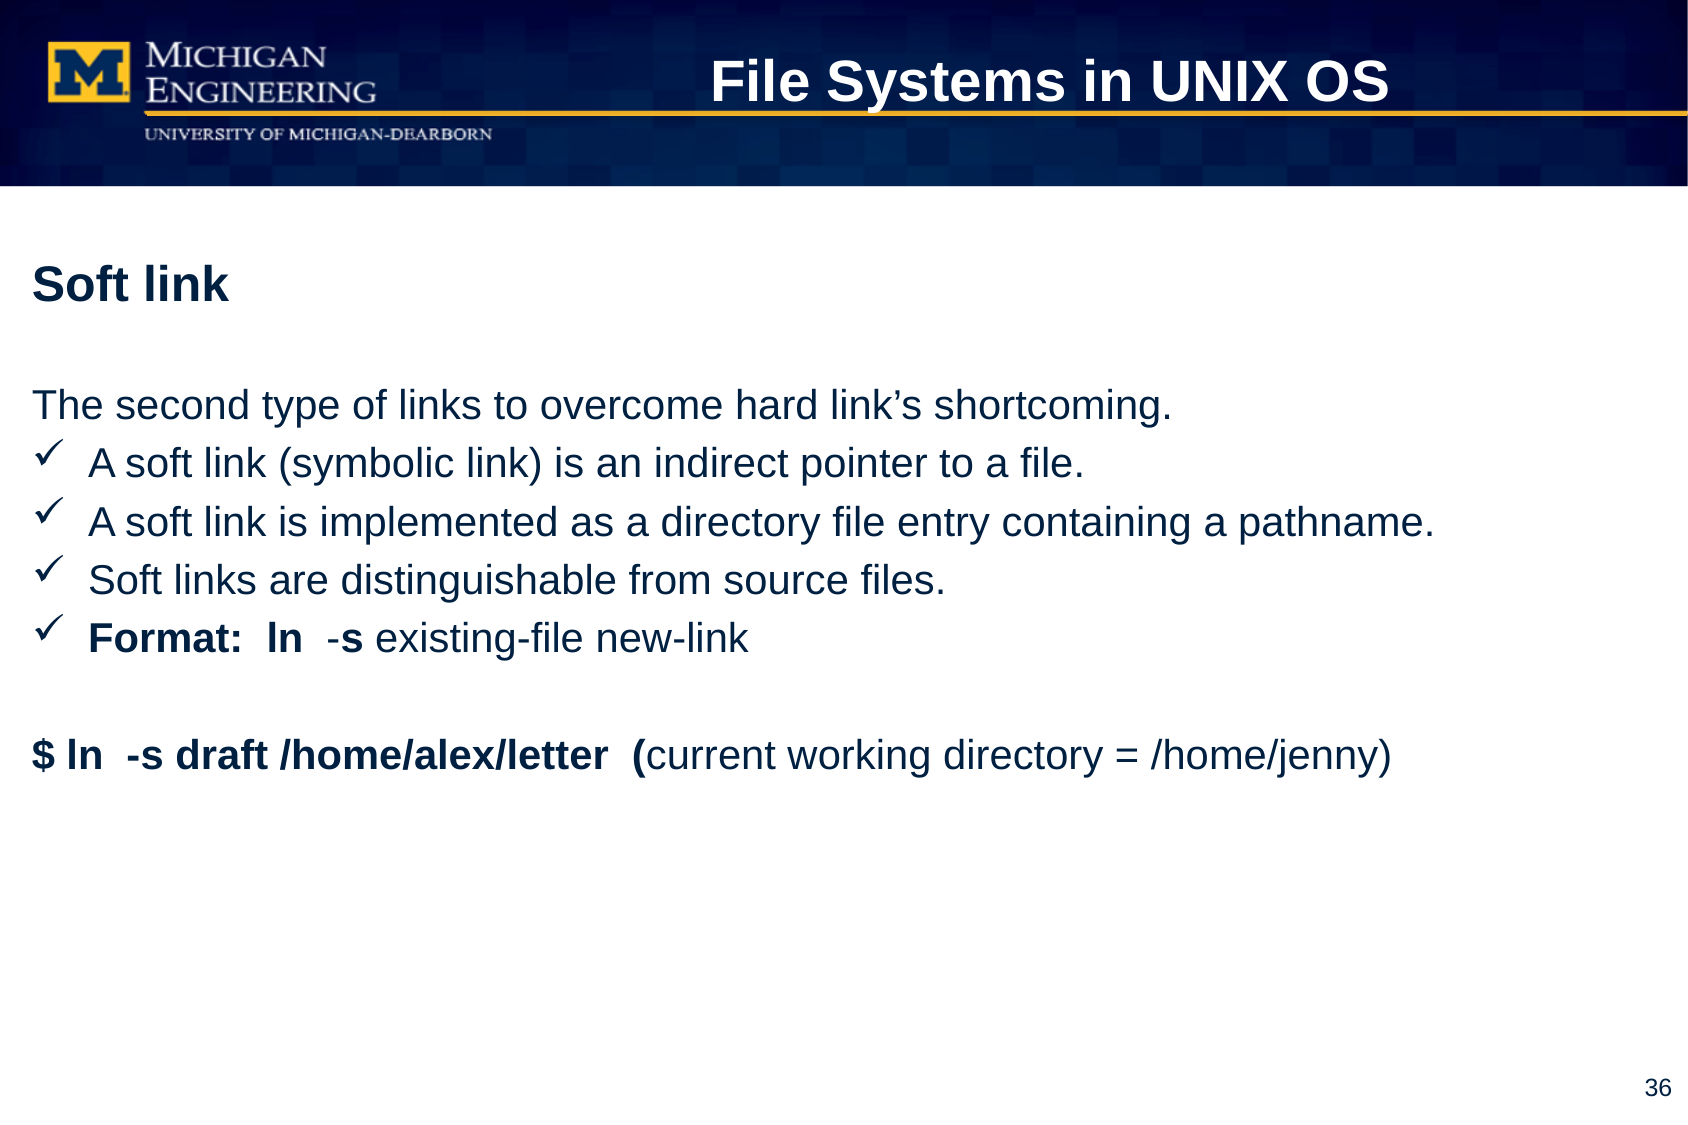

# File Systems in UNIX OS
Soft link

The second type of links to overcome hard link’s shortcoming.
A soft link (symbolic link) is an indirect pointer to a file.
A soft link is implemented as a directory file entry containing a pathname.
Soft links are distinguishable from source files.
Format:  ln  -s existing-file new-link

$ ln  -s draft /home/alex/letter	(current working directory = /home/jenny)

36